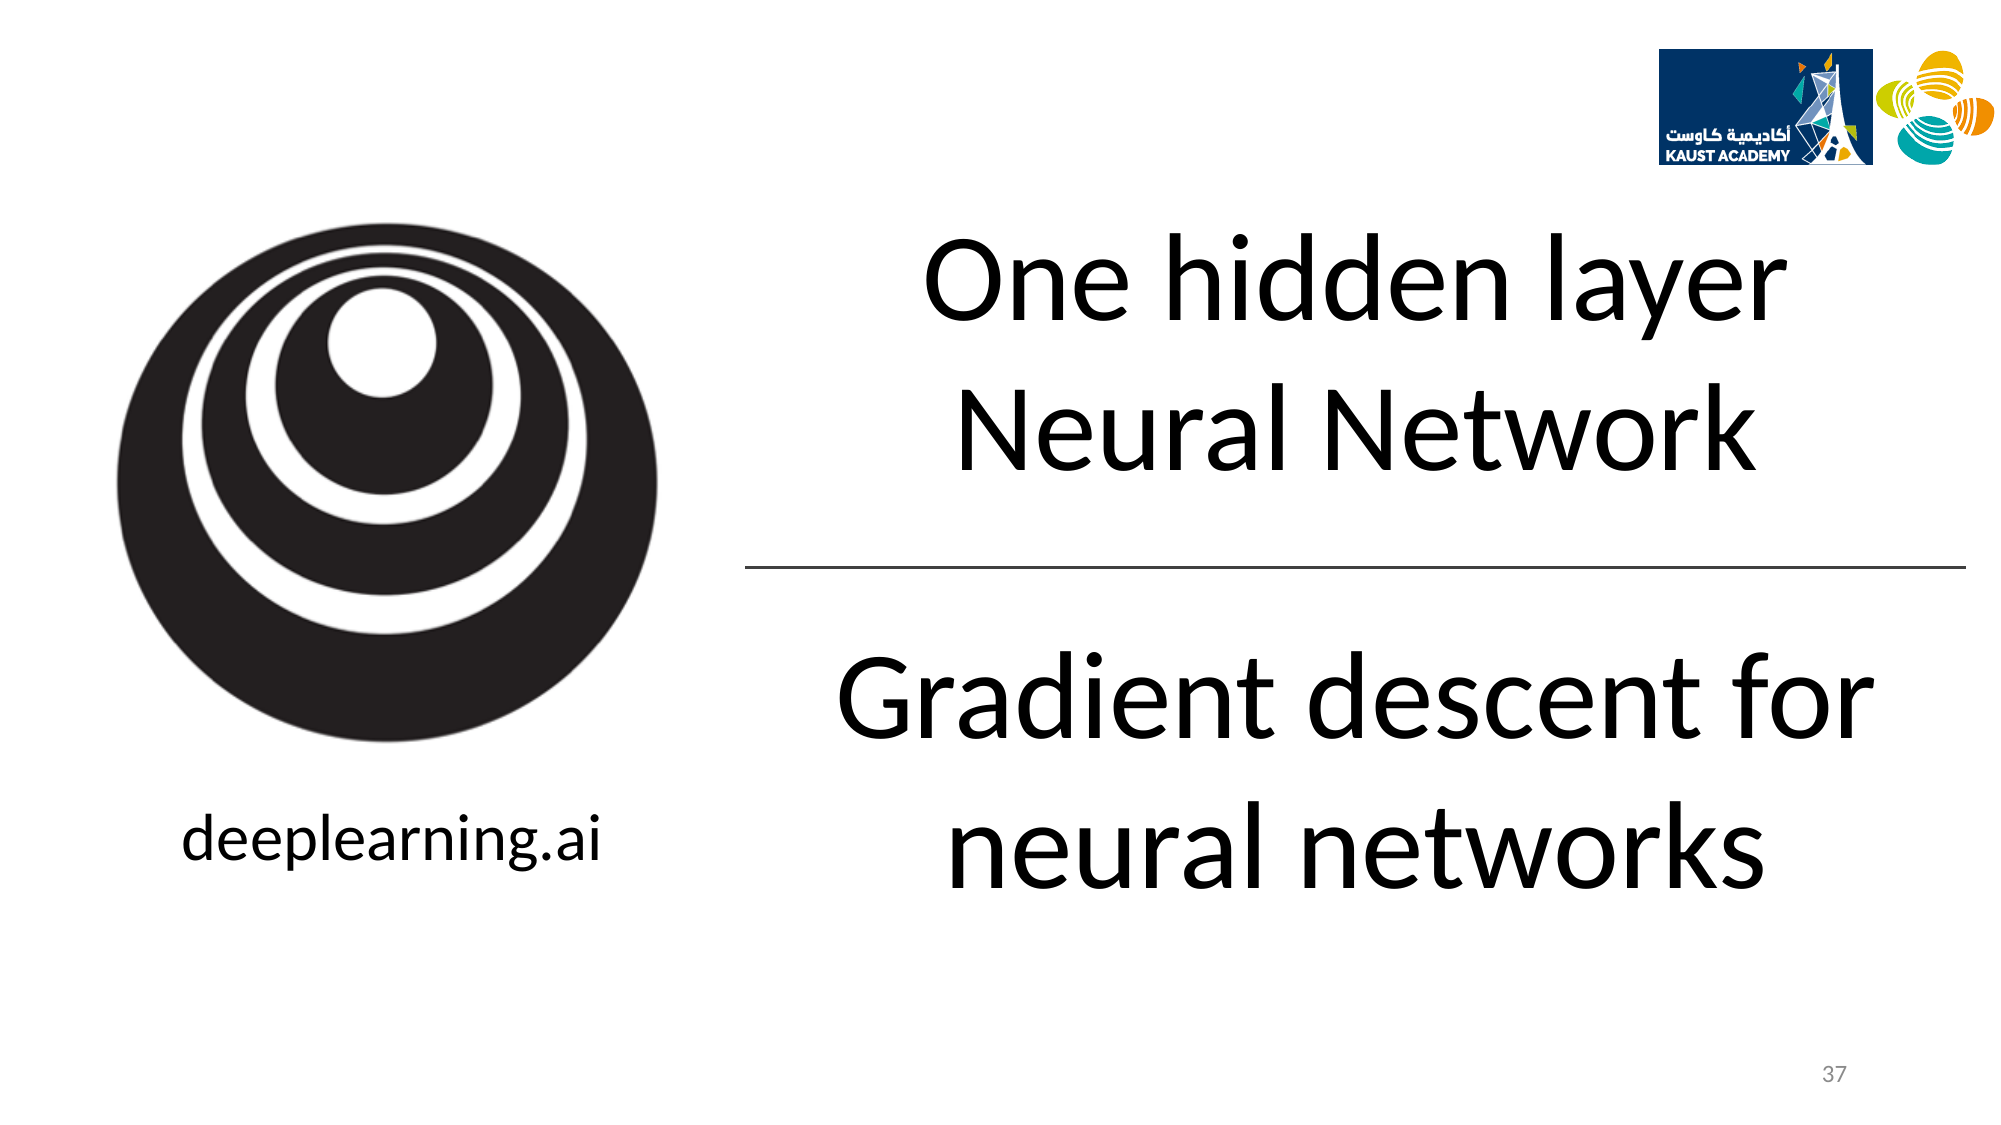

One hidden layer
Neural Network
Gradient descent for
neural networks

37